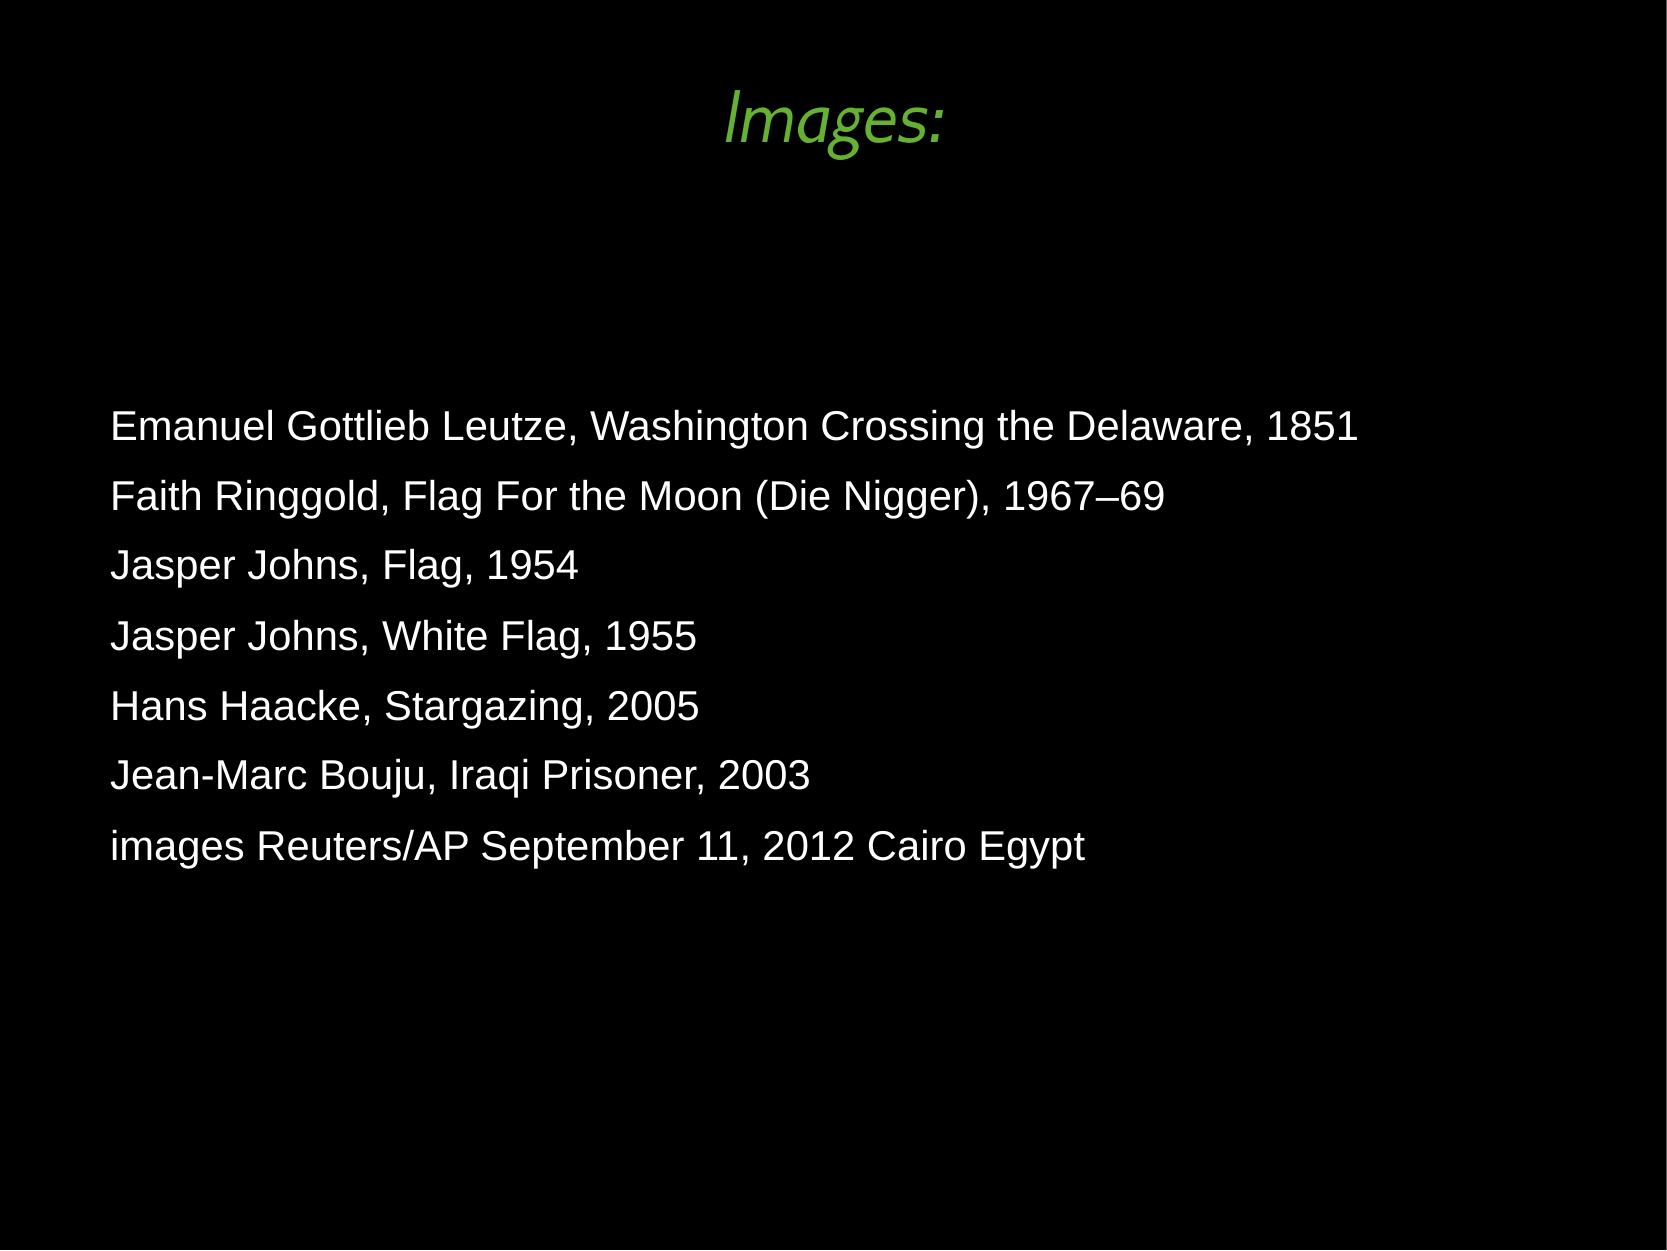

Images:
Emanuel Gottlieb Leutze, Washington Crossing the Delaware, 1851
Faith Ringgold, Flag For the Moon (Die Nigger), 1967–69
Jasper Johns, Flag, 1954
Jasper Johns, White Flag, 1955
Hans Haacke, Stargazing, 2005
Jean-Marc Bouju, Iraqi Prisoner, 2003
images Reuters/AP September 11, 2012 Cairo Egypt